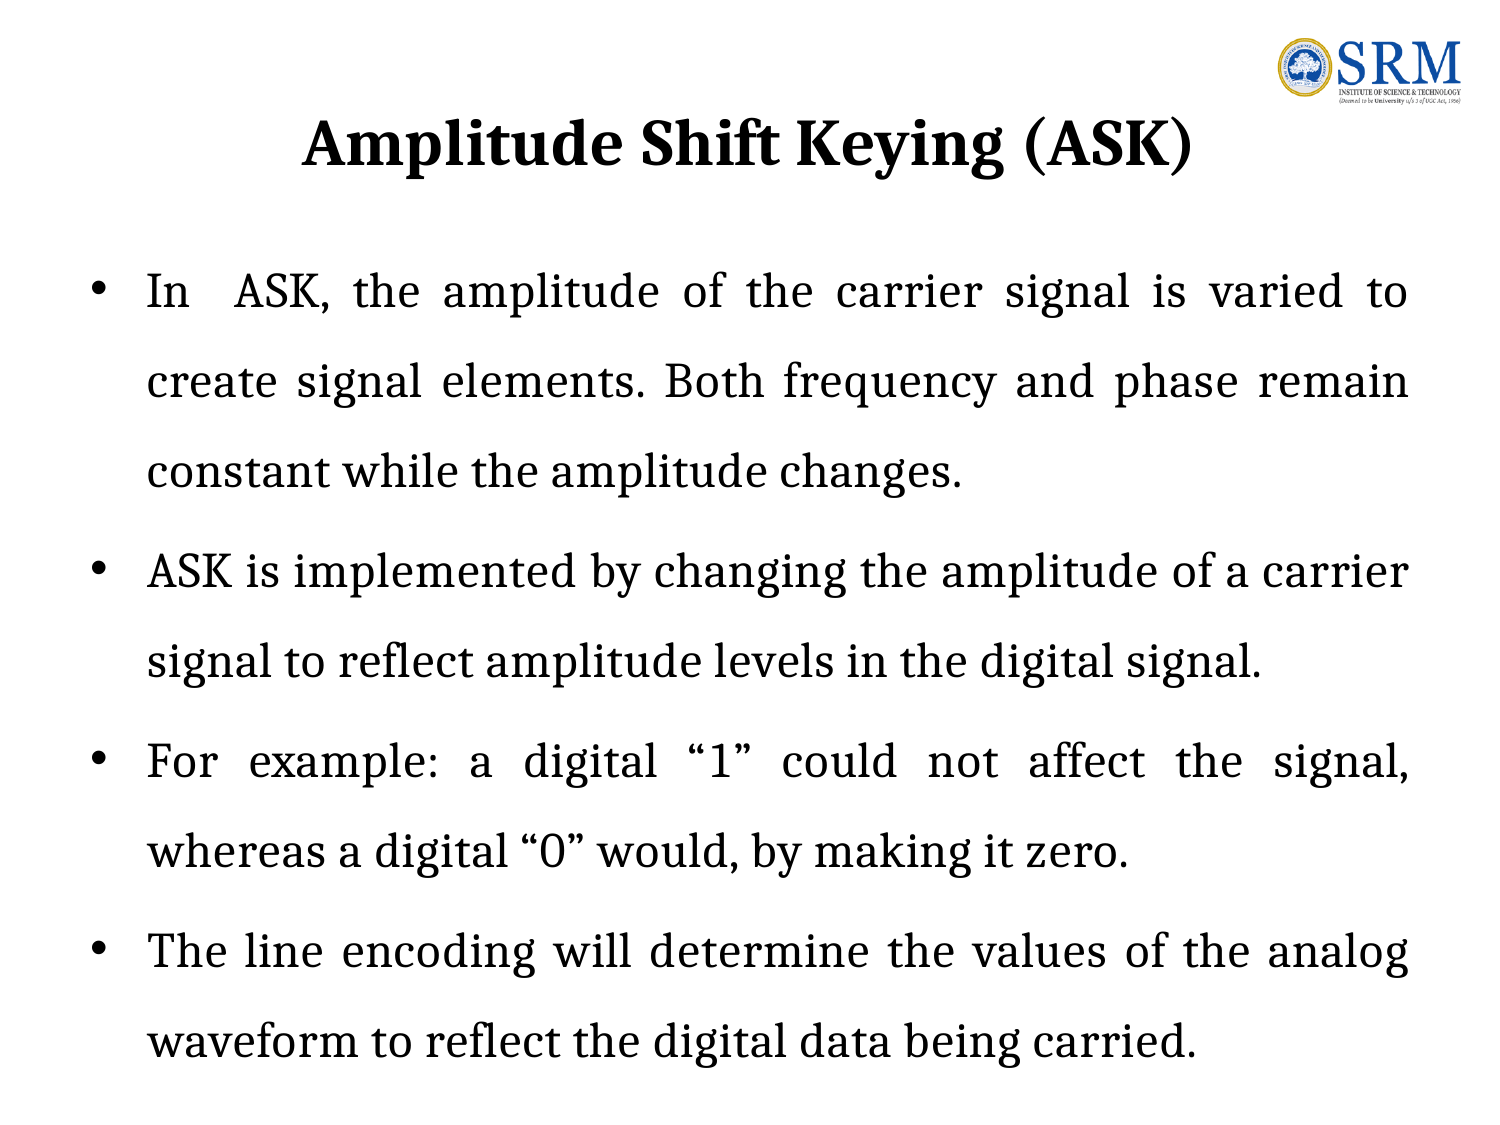

# Amplitude Shift Keying (ASK)
In  ASK, the amplitude of the carrier signal is varied to create signal elements. Both frequency and phase remain constant while the amplitude changes.
ASK is implemented by changing the amplitude of a carrier signal to reflect amplitude levels in the digital signal.
For example: a digital “1” could not affect the signal, whereas a digital “0” would, by making it zero.
The line encoding will determine the values of the analog waveform to reflect the digital data being carried.